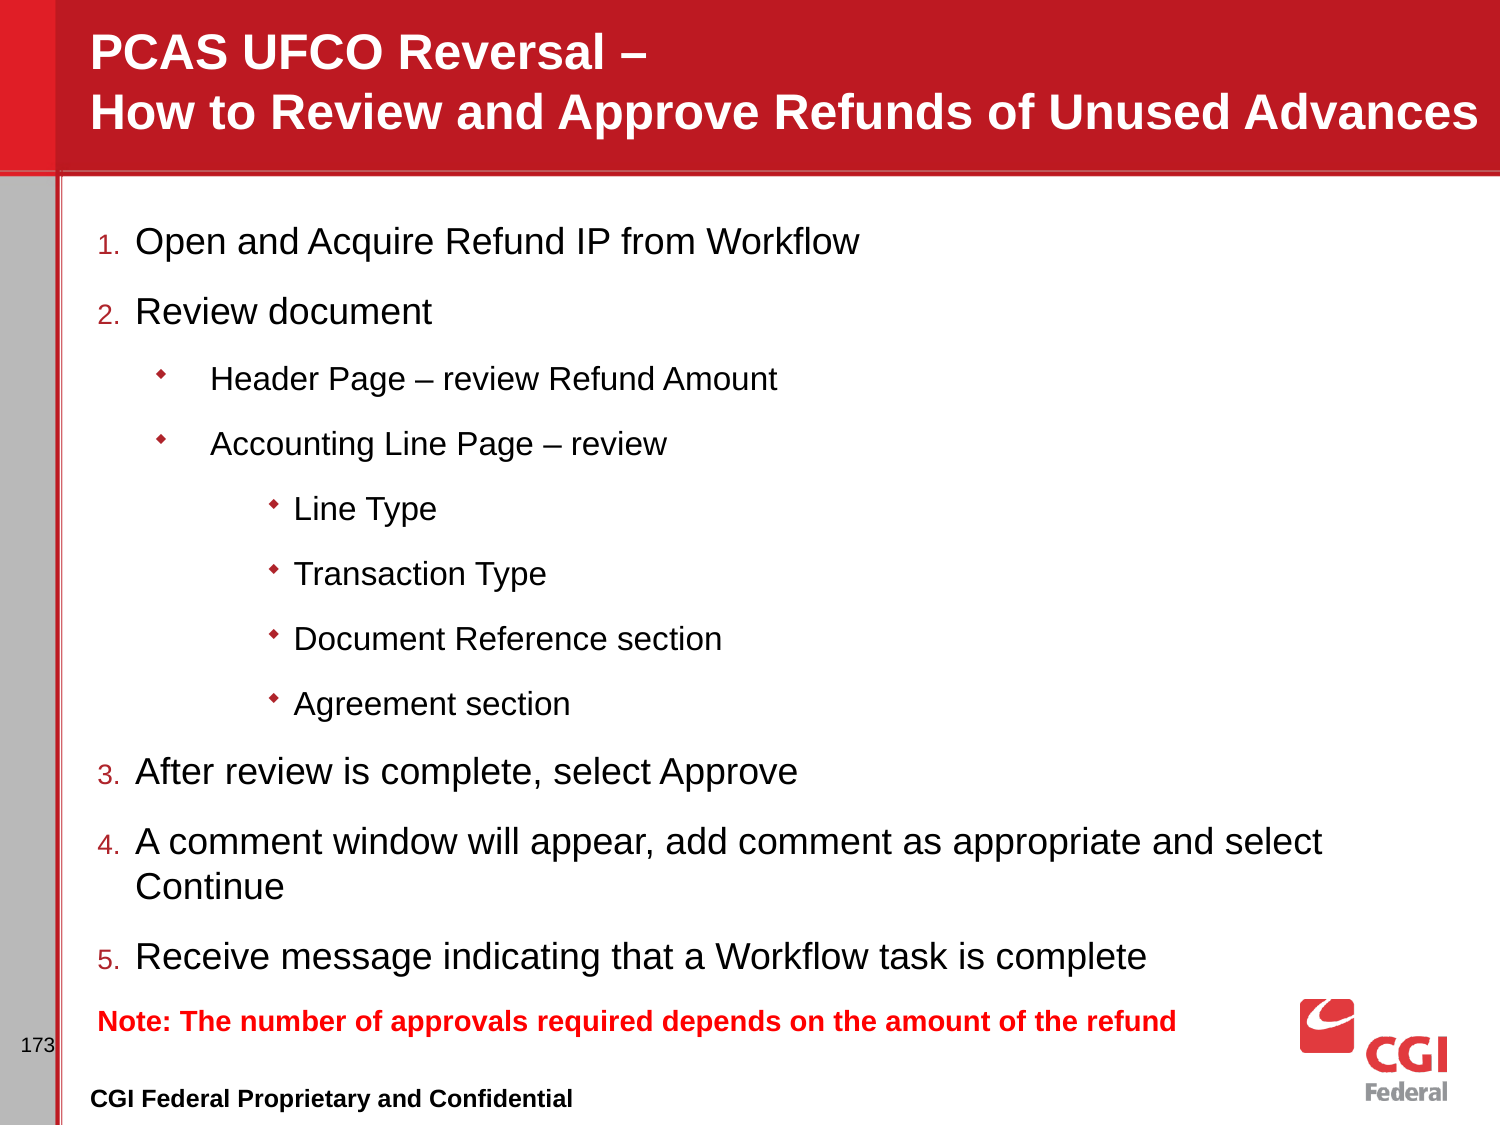

# PCAS UFCO Reversal – How to Review and Approve Refunds of Unused Advances
Open and Acquire Refund IP from Workflow
Review document
Header Page – review Refund Amount
Accounting Line Page – review
Line Type
Transaction Type
Document Reference section
Agreement section
After review is complete, select Approve
A comment window will appear, add comment as appropriate and select Continue
Receive message indicating that a Workflow task is complete
Note: The number of approvals required depends on the amount of the refund

173
CGI Federal Proprietary and Confidential